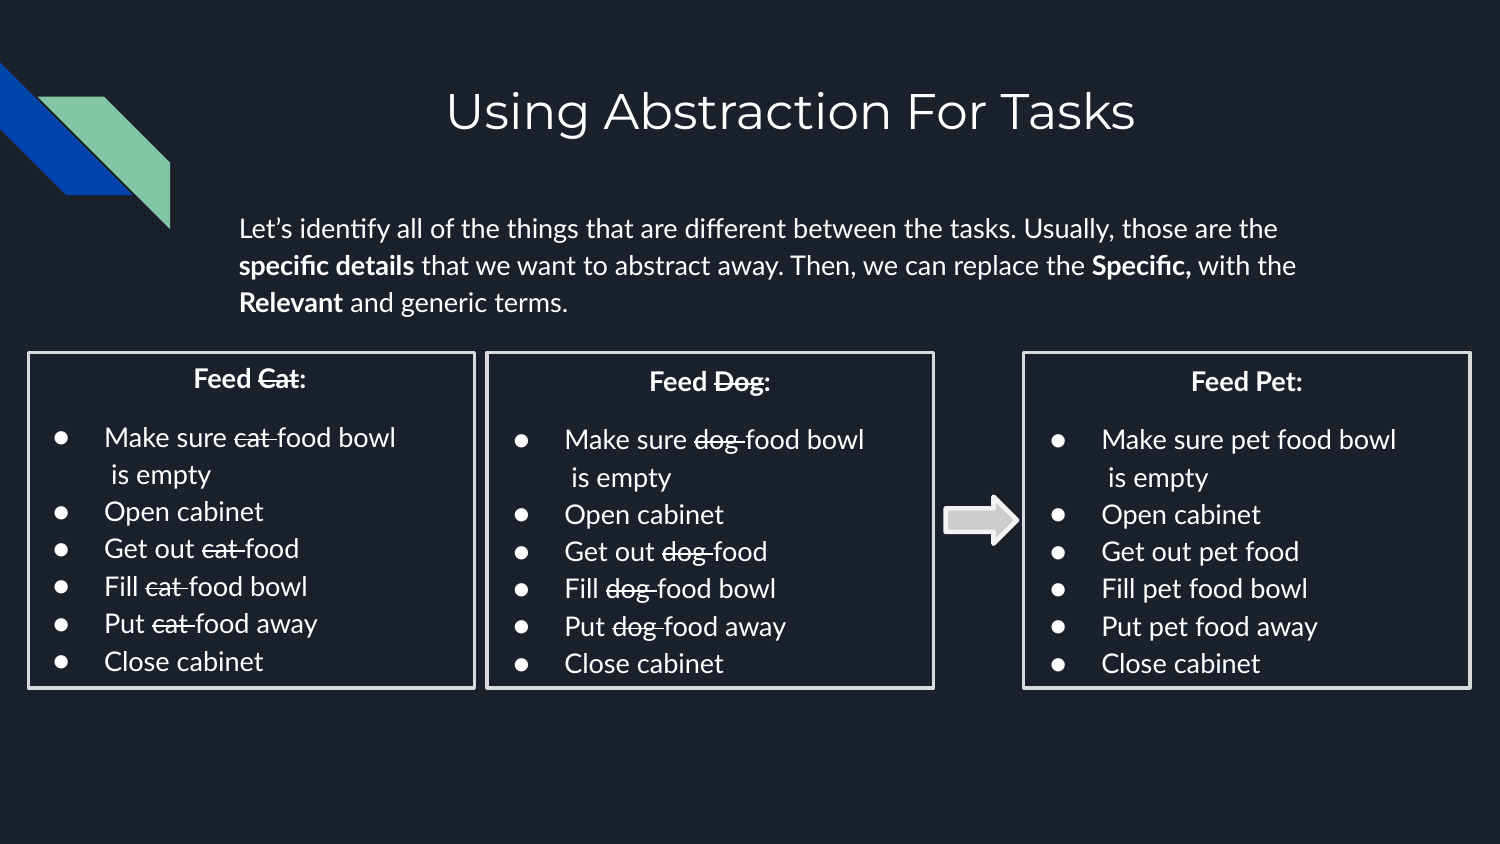

# Using Abstraction For Tasks

Let’s identify all of the things that are different between the tasks. Usually, those are the specific details that we want to abstract away. Then, we can replace the Specific, with the Relevant and generic terms.
Feed Cat:
Feed Dog:
Feed Pet:

Make sure cat food bowl
 is empty
Open cabinet
Get out cat food
Fill cat food bowl
Put cat food away
Close cabinet
Make sure dog food bowl
 is empty
Open cabinet
Get out dog food
Fill dog food bowl
Put dog food away
Close cabinet
Make sure pet food bowl
 is empty
Open cabinet
Get out pet food
Fill pet food bowl
Put pet food away
Close cabinet